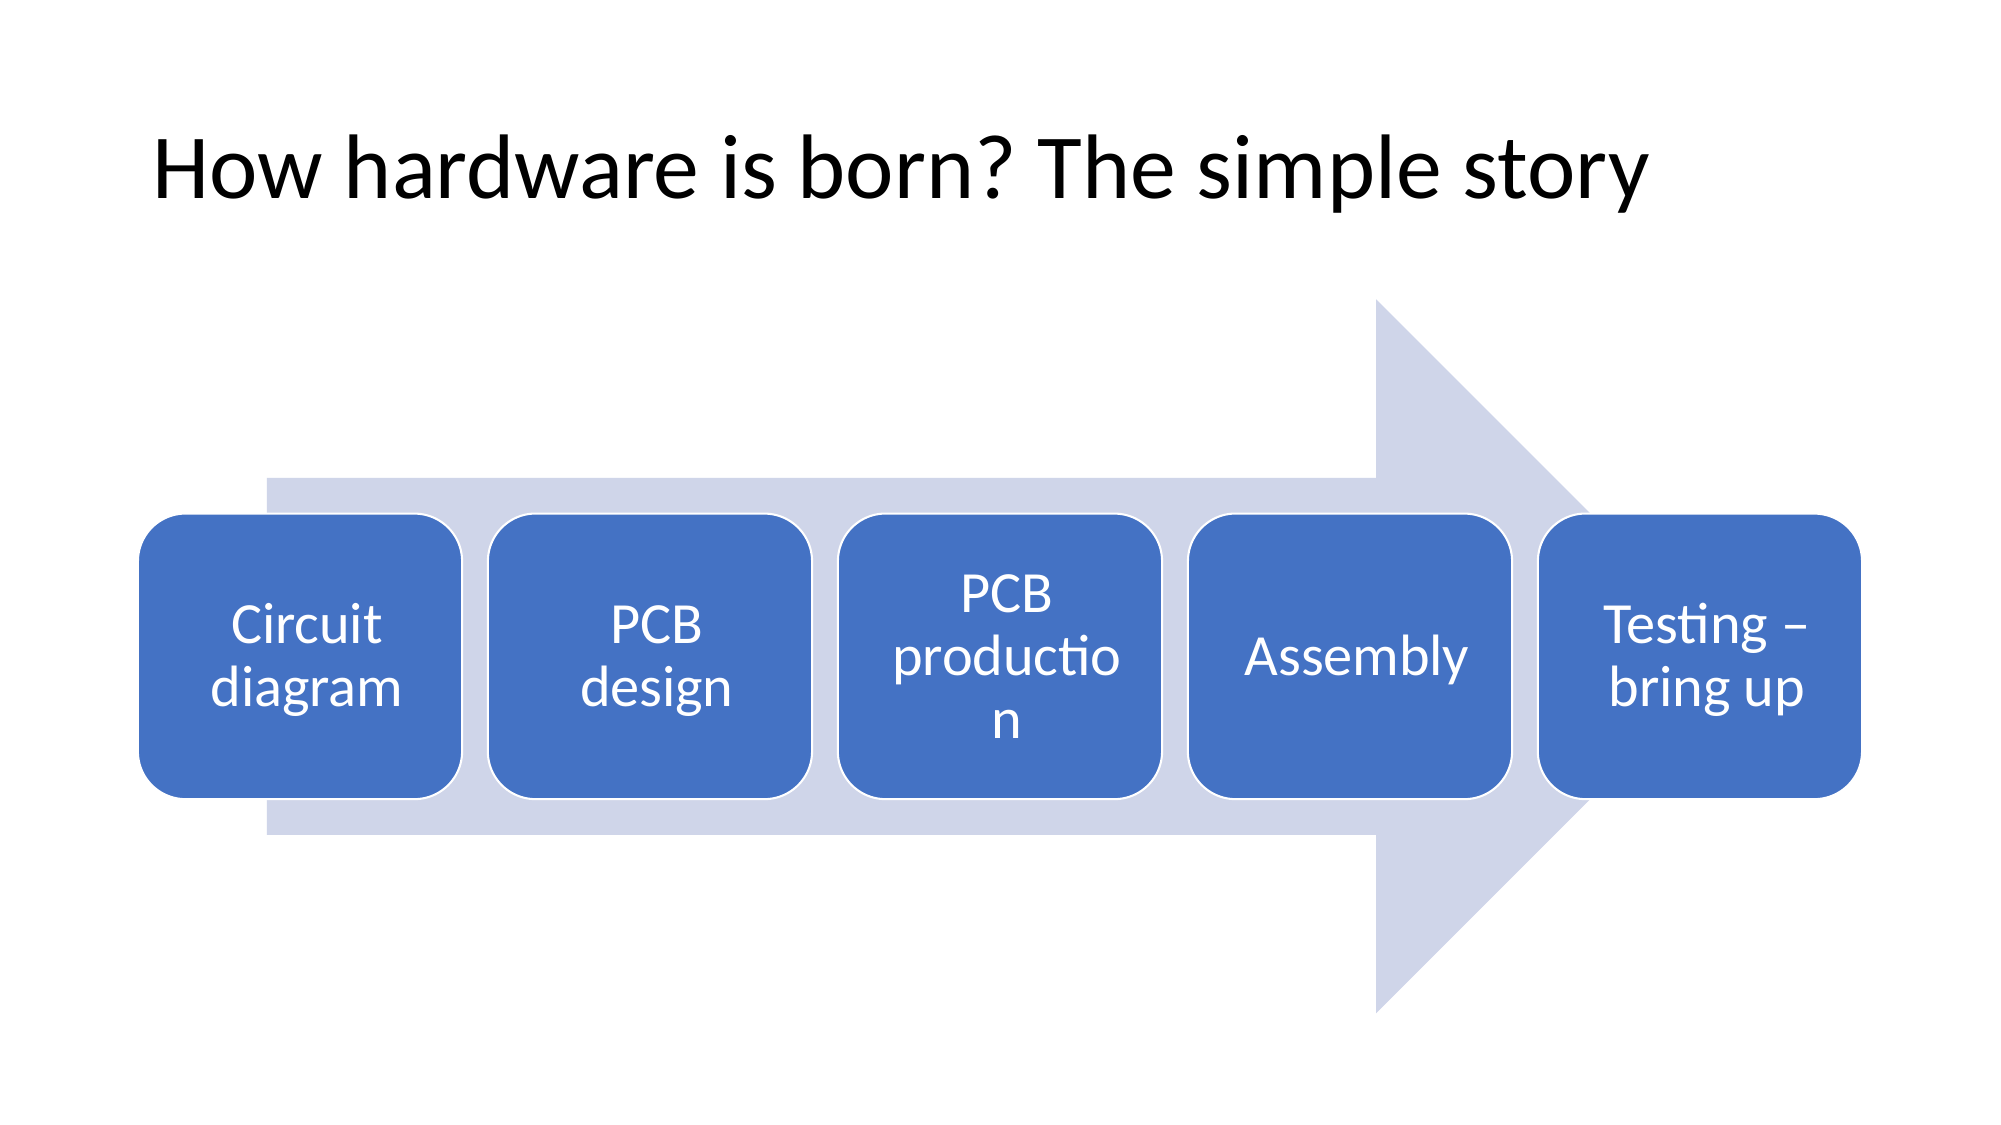

# How hardware is born? The simple story
Circuit diagram
PCB design
PCB production
Assembly
Testing – bring up